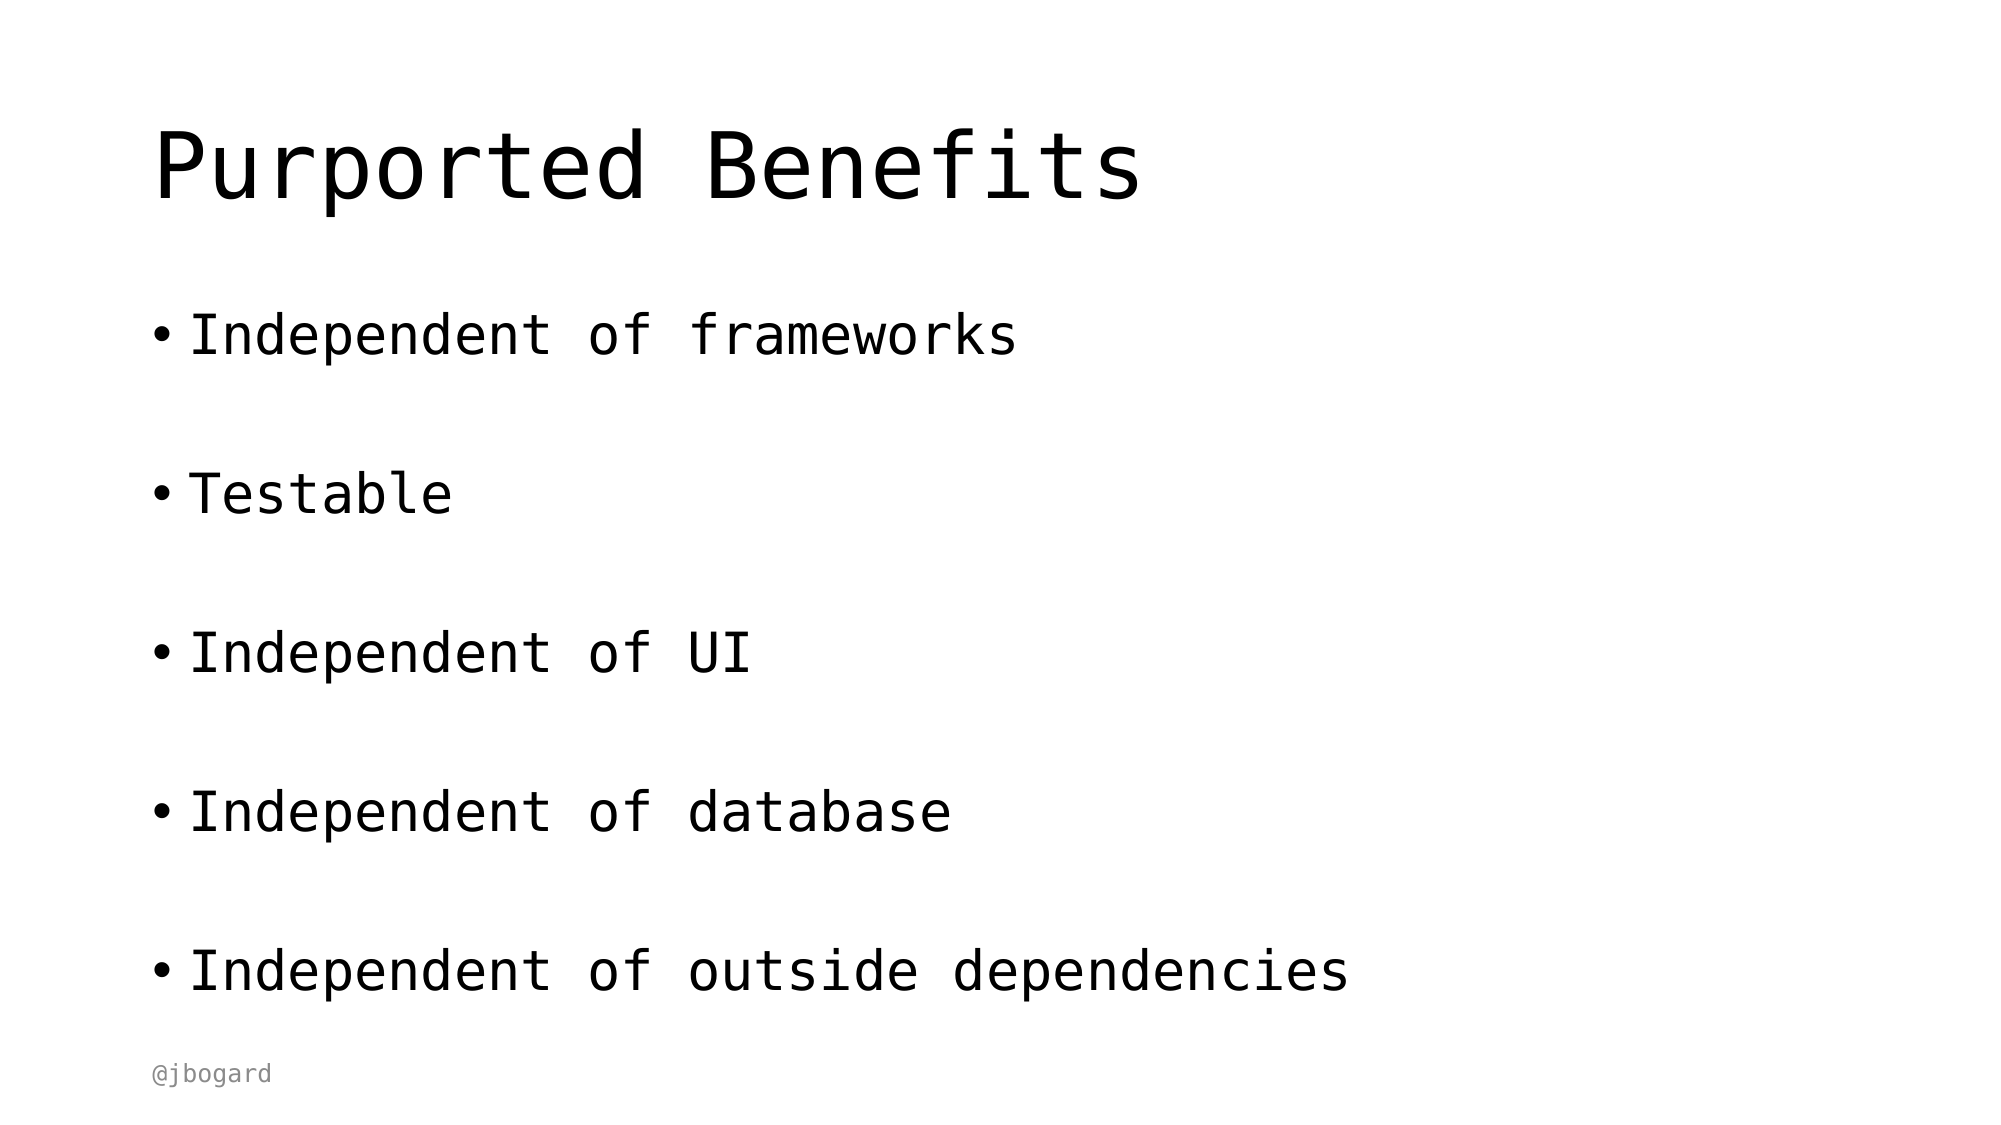

# Purported Benefits
Independent of frameworks

Testable

Independent of UI

Independent of database

Independent of outside dependencies
@jbogard